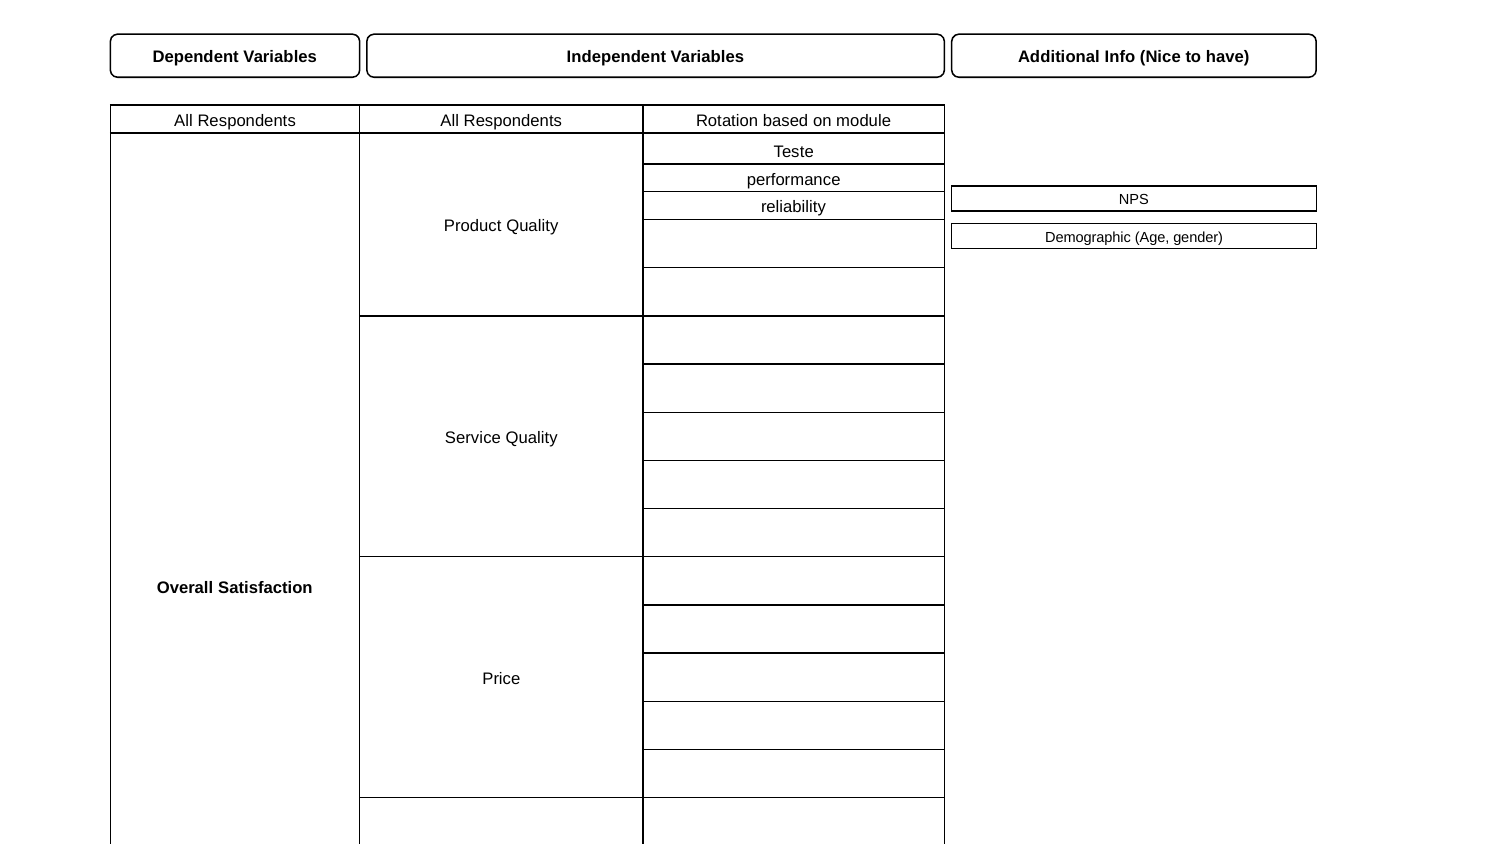

Dependent Variables
Independent Variables
Additional Info (Nice to have)
| All Respondents | All Respondents | Rotation based on module |
| --- | --- | --- |
| Overall Satisfaction | Product Quality | Teste |
|  |  | performance |
|  |  | reliability |
|  |  |  |
|  |  |  |
|  | Service Quality |  |
|  |  |  |
|  |  |  |
|  |  |  |
|  |  |  |
|  | Price |  |
|  |  |  |
|  |  |  |
|  |  |  |
|  |  |  |
|  | accessibility |  |
|  |  |  |
|  |  |  |
|  |  |  |
|  |  |  |
| NPS |
| --- |
| Demographic (Age, gender) |
| --- |